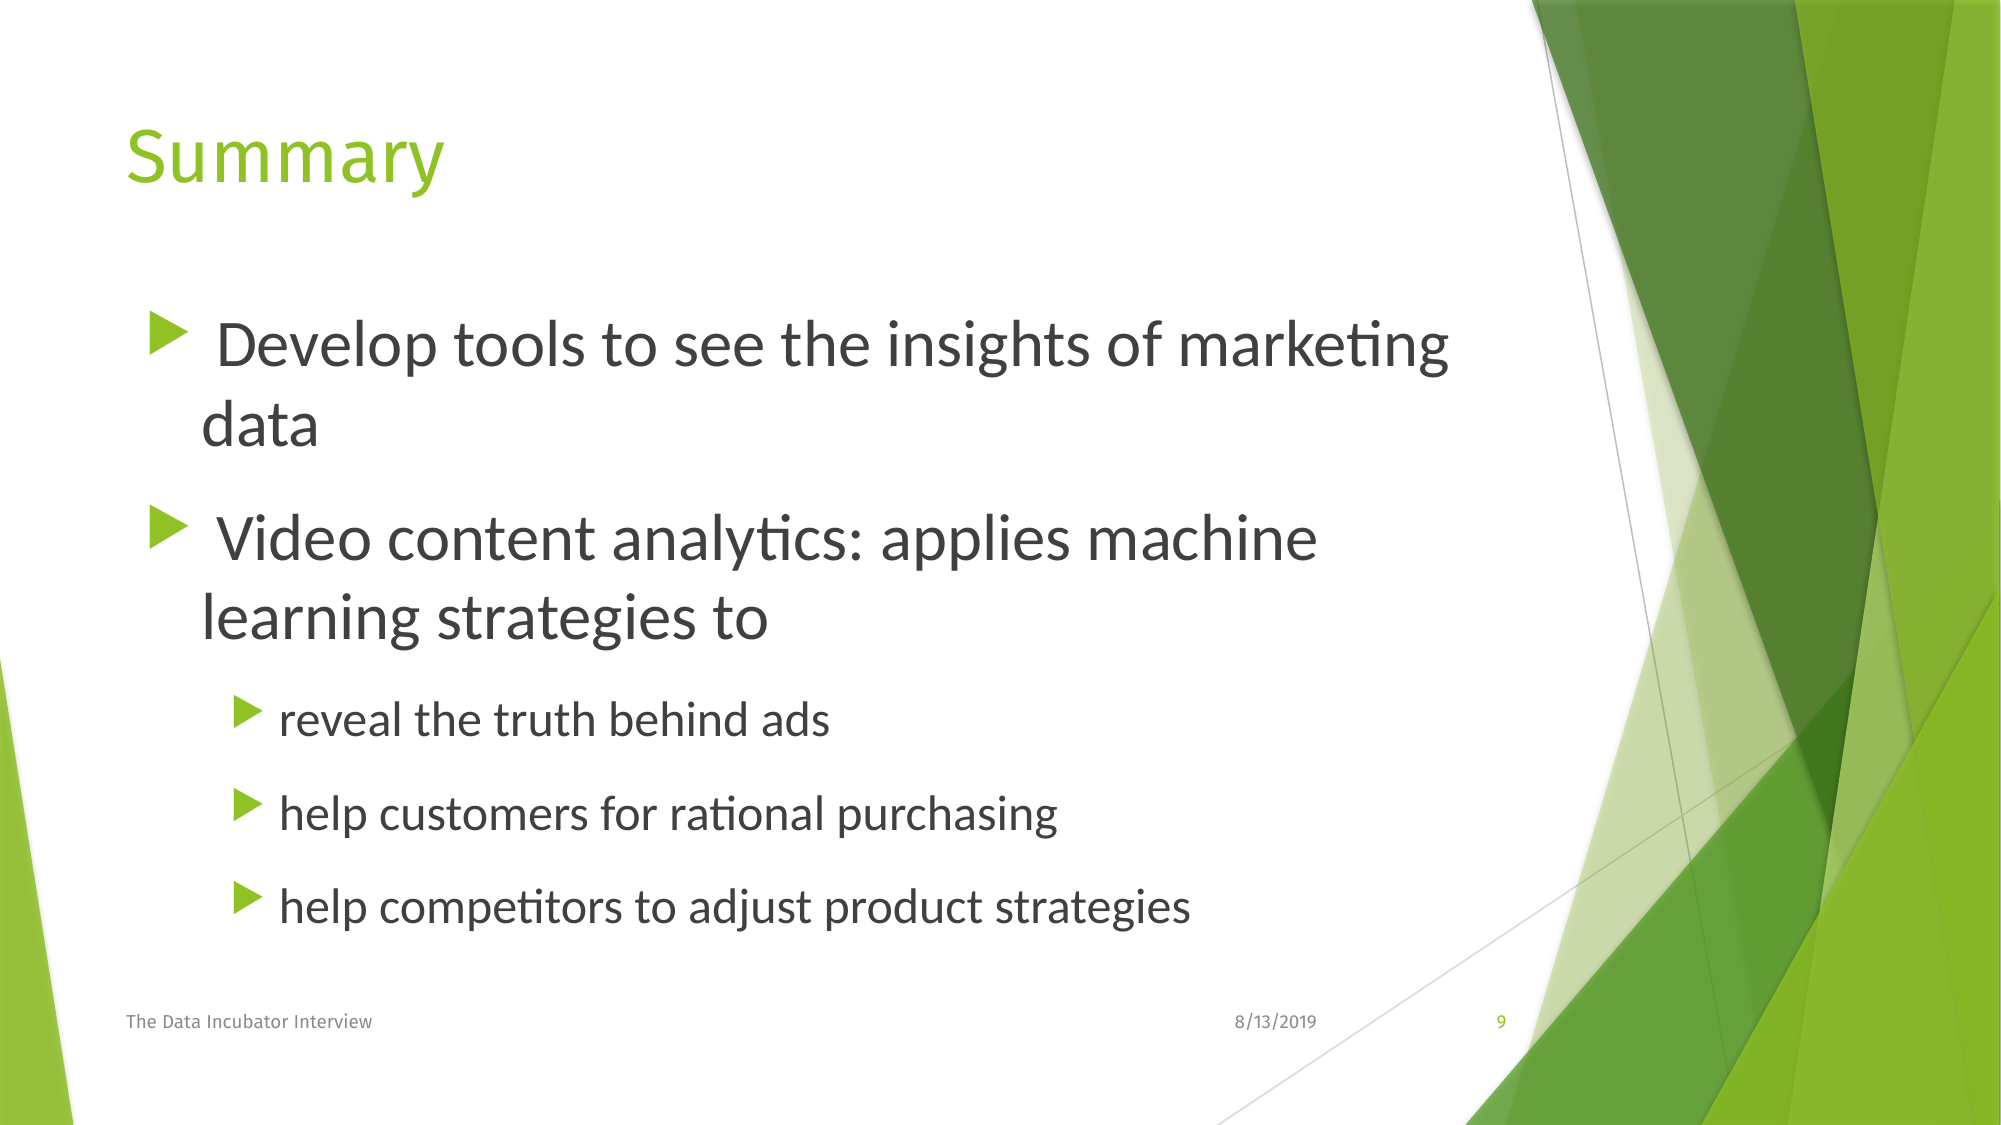

# Summary
 Develop tools to see the insights of marketing data
 Video content analytics: applies machine learning strategies to
 reveal the truth behind ads
 help customers for rational purchasing
 help competitors to adjust product strategies
The Data Incubator Interview
8/13/2019
9